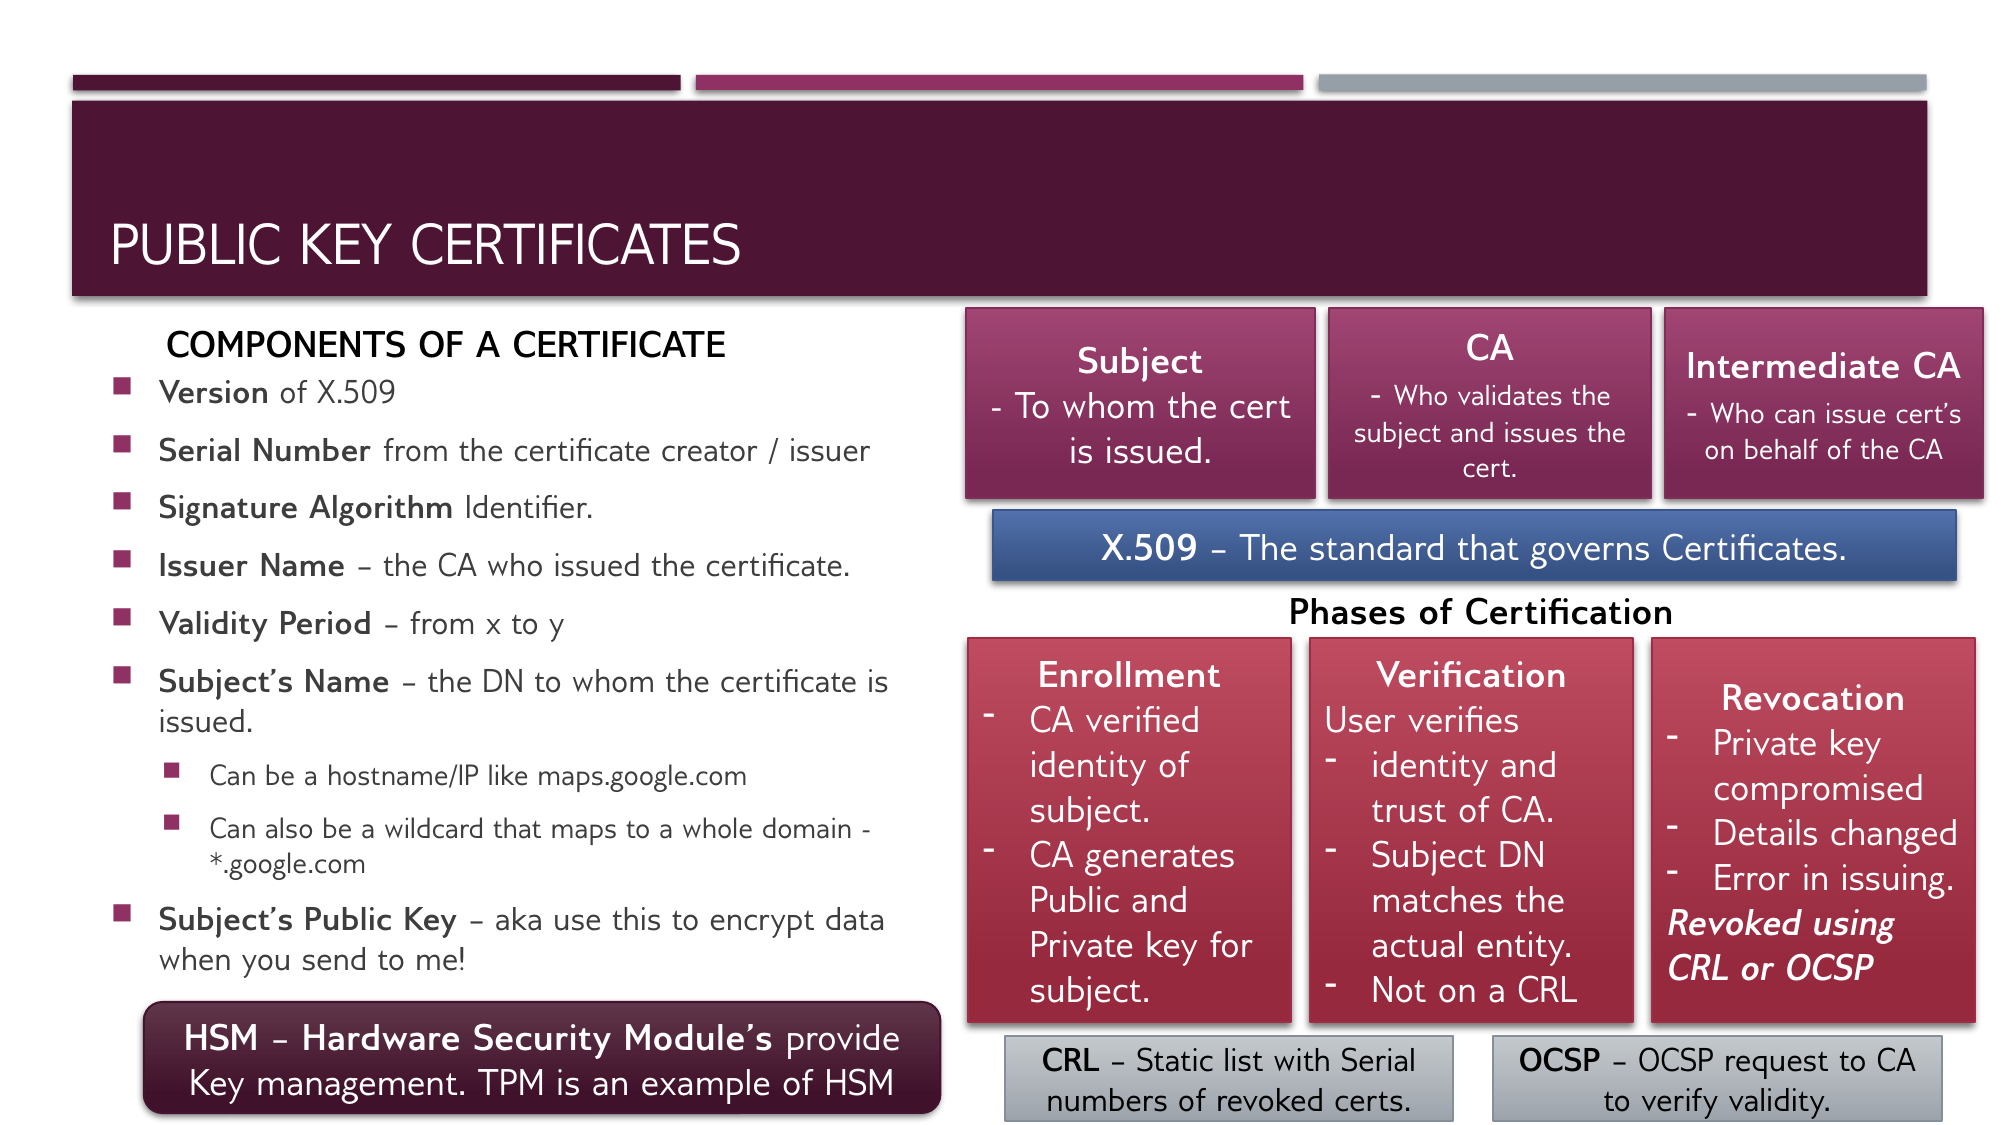

# Public key certificates
CA
- Who validates the subject and issues the cert.
Subject
- To whom the cert is issued.
Intermediate CA
- Who can issue cert’s on behalf of the CA
COMPONENTS OF A CERTIFICATE
Version of X.509
Serial Number from the certificate creator / issuer
Signature Algorithm Identifier.
Issuer Name – the CA who issued the certificate.
Validity Period – from x to y
Subject’s Name – the DN to whom the certificate is issued.
Can be a hostname/IP like maps.google.com
Can also be a wildcard that maps to a whole domain - *.google.com
Subject’s Public Key – aka use this to encrypt data when you send to me!
X.509 – The standard that governs Certificates.
Phases of Certification
Enrollment
CA verified identity of subject.
CA generates Public and Private key for subject.
Verification
User verifies
identity and trust of CA.
Subject DN matches the actual entity.
Not on a CRL
Revocation
Private key compromised
Details changed
Error in issuing.
Revoked using CRL or OCSP
HSM – Hardware Security Module’s provide Key management. TPM is an example of HSM
CRL – Static list with Serial numbers of revoked certs.
OCSP – OCSP request to CA to verify validity.